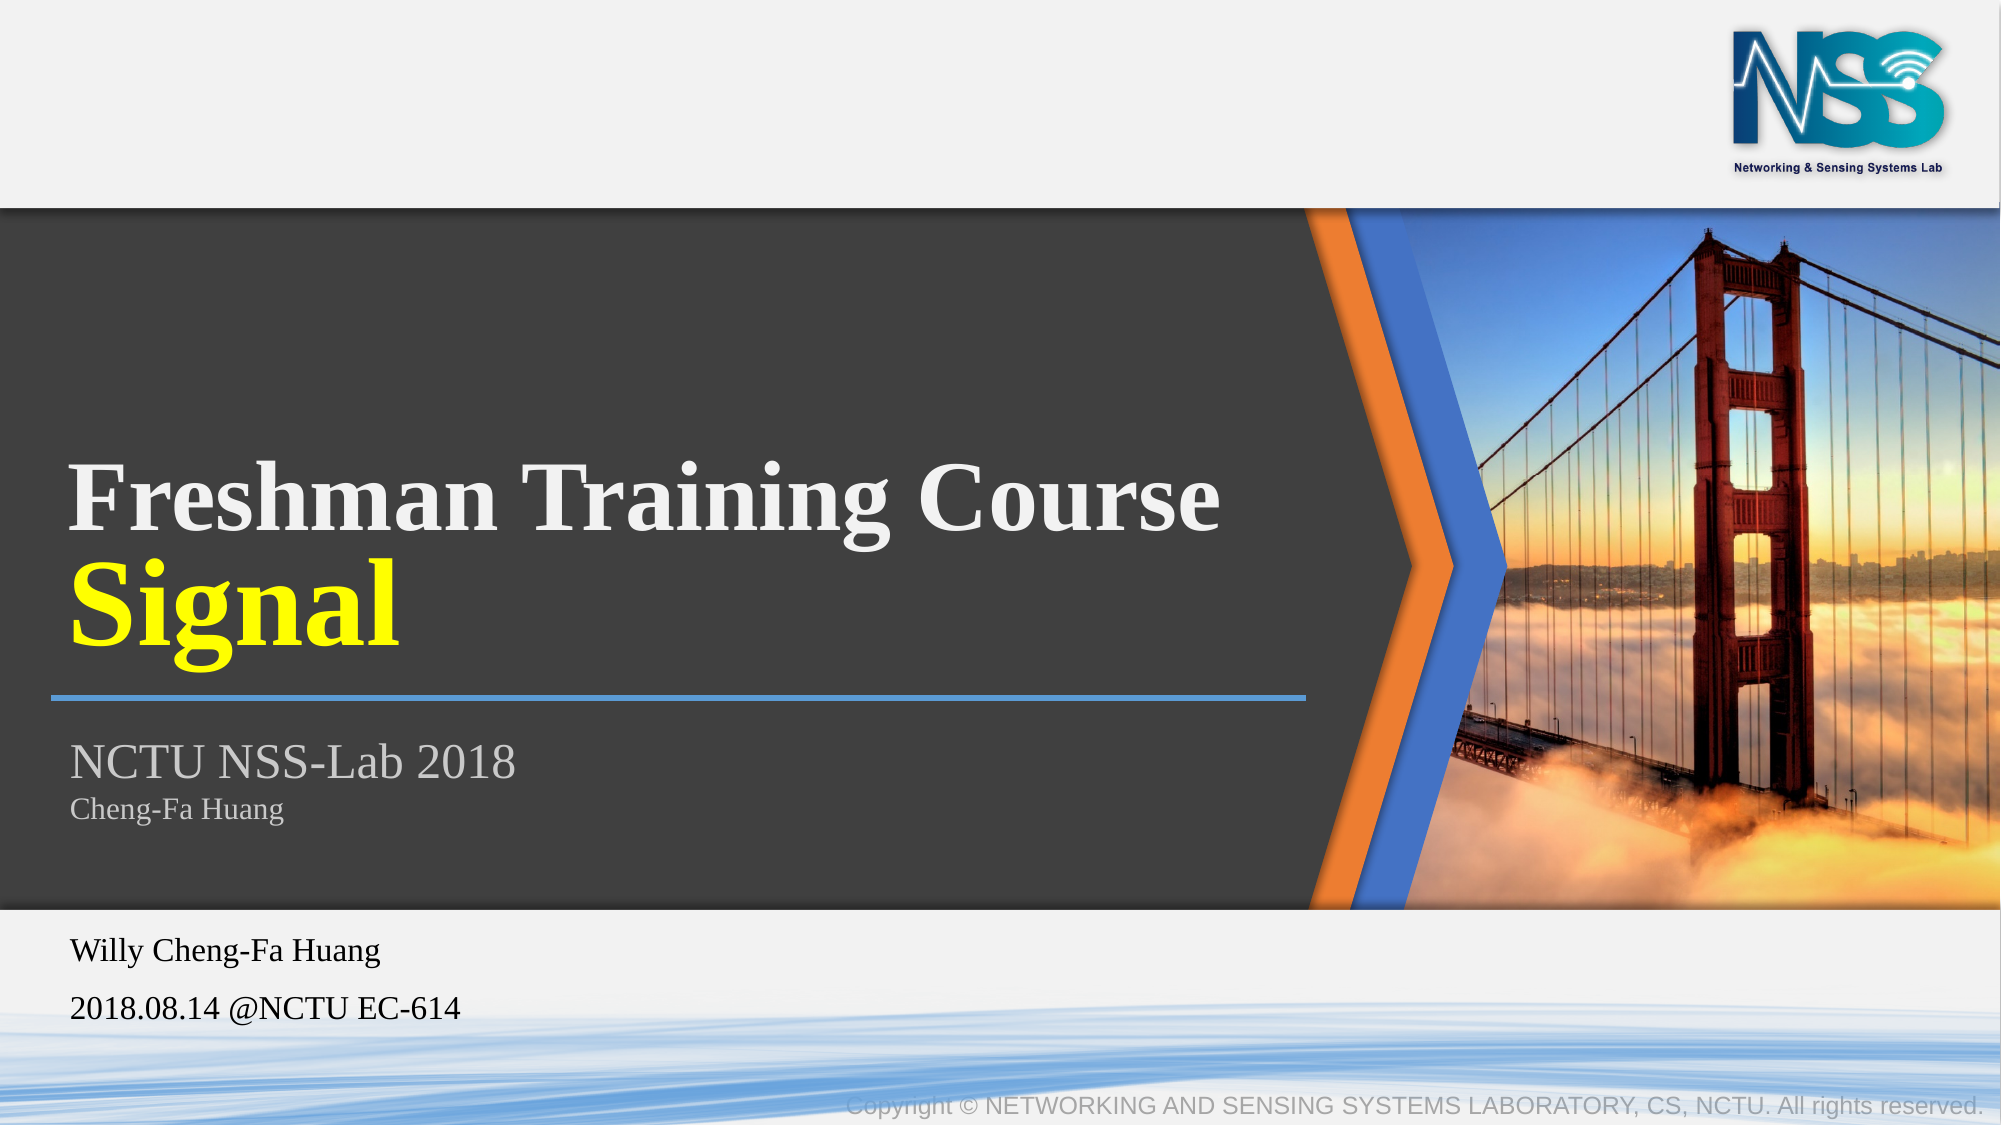

# Freshman Training Course Signal
NCTU NSS-Lab 2018
Cheng-Fa Huang
Willy Cheng-Fa Huang
2018.08.14 @NCTU EC-614